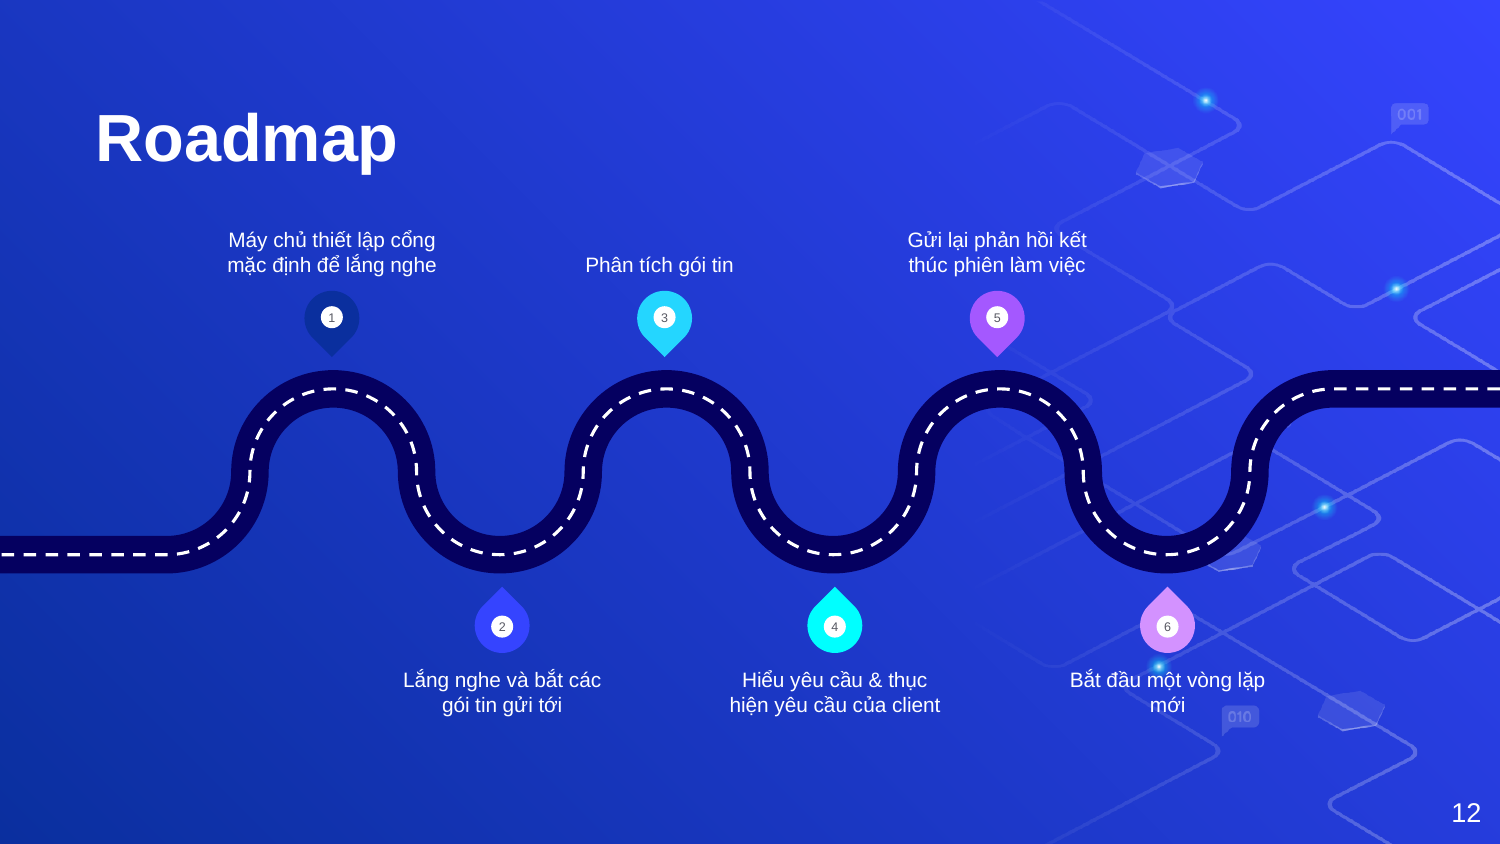

# Roadmap
Máy chủ thiết lập cổng mặc định để lắng nghe
Phân tích gói tin
Gửi lại phản hồi kết thúc phiên làm việc

1

3

5

2

4

6
Lắng nghe và bắt các gói tin gửi tới
Hiểu yêu cầu & thục hiện yêu cầu của client
Bắt đầu một vòng lặp mới
12